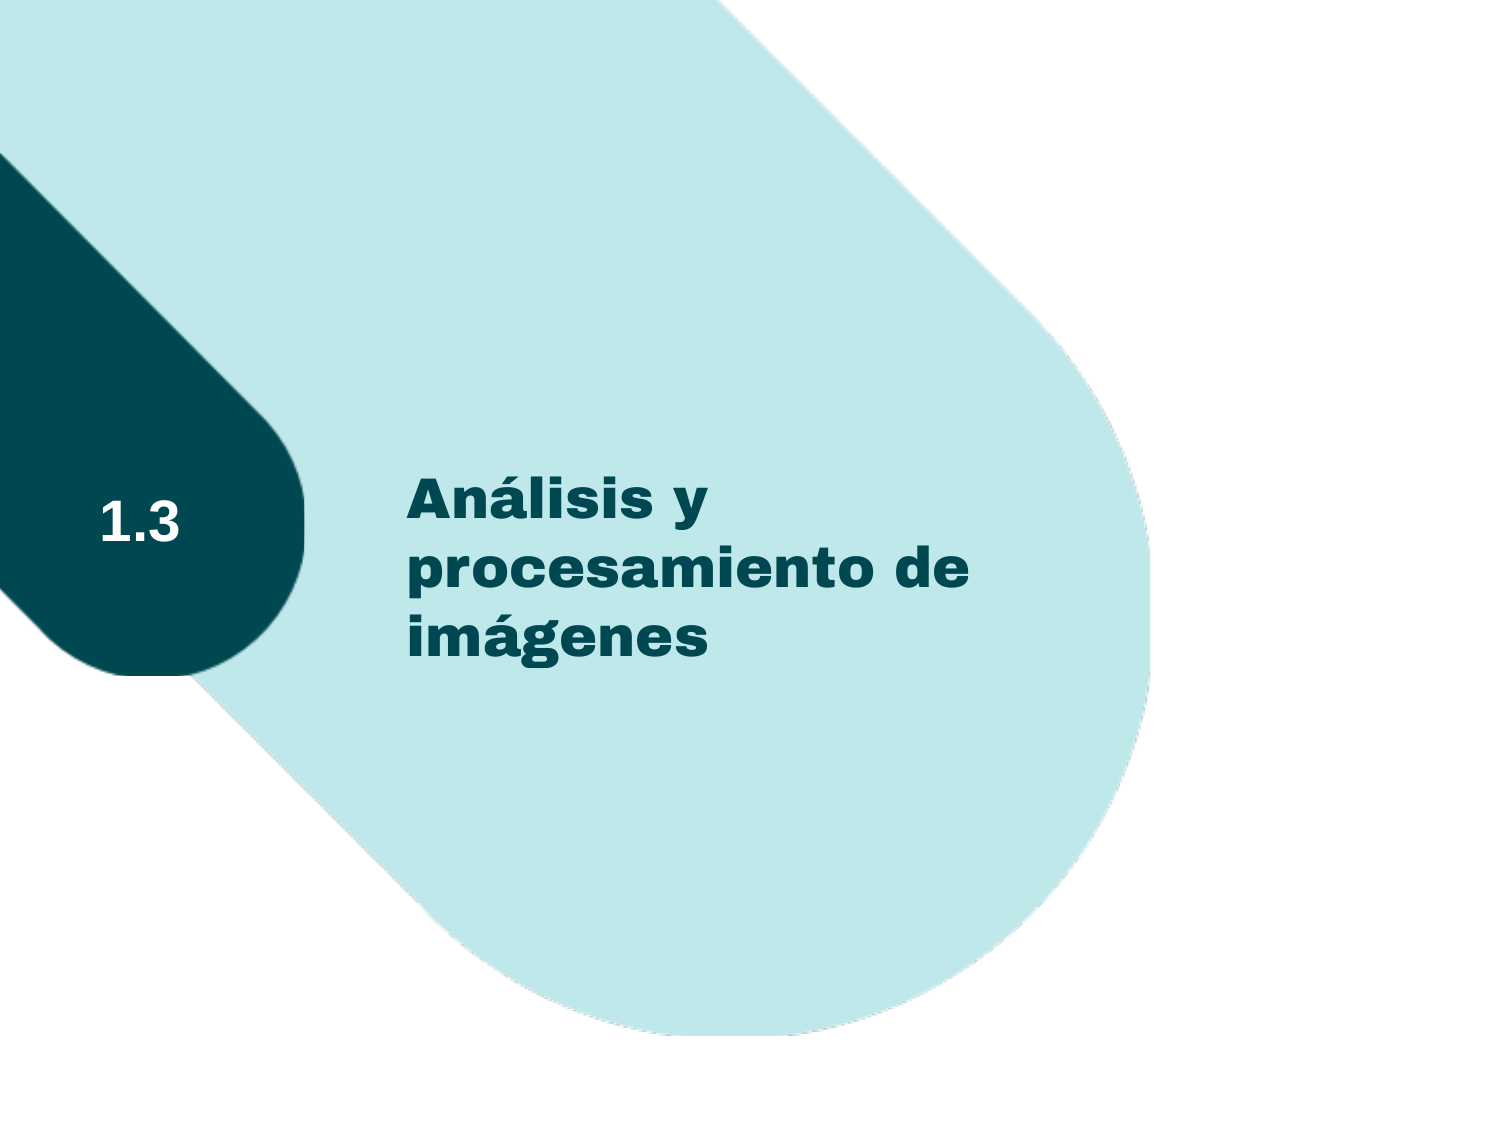

# Análisis y procesamiento de imágenes
1.3